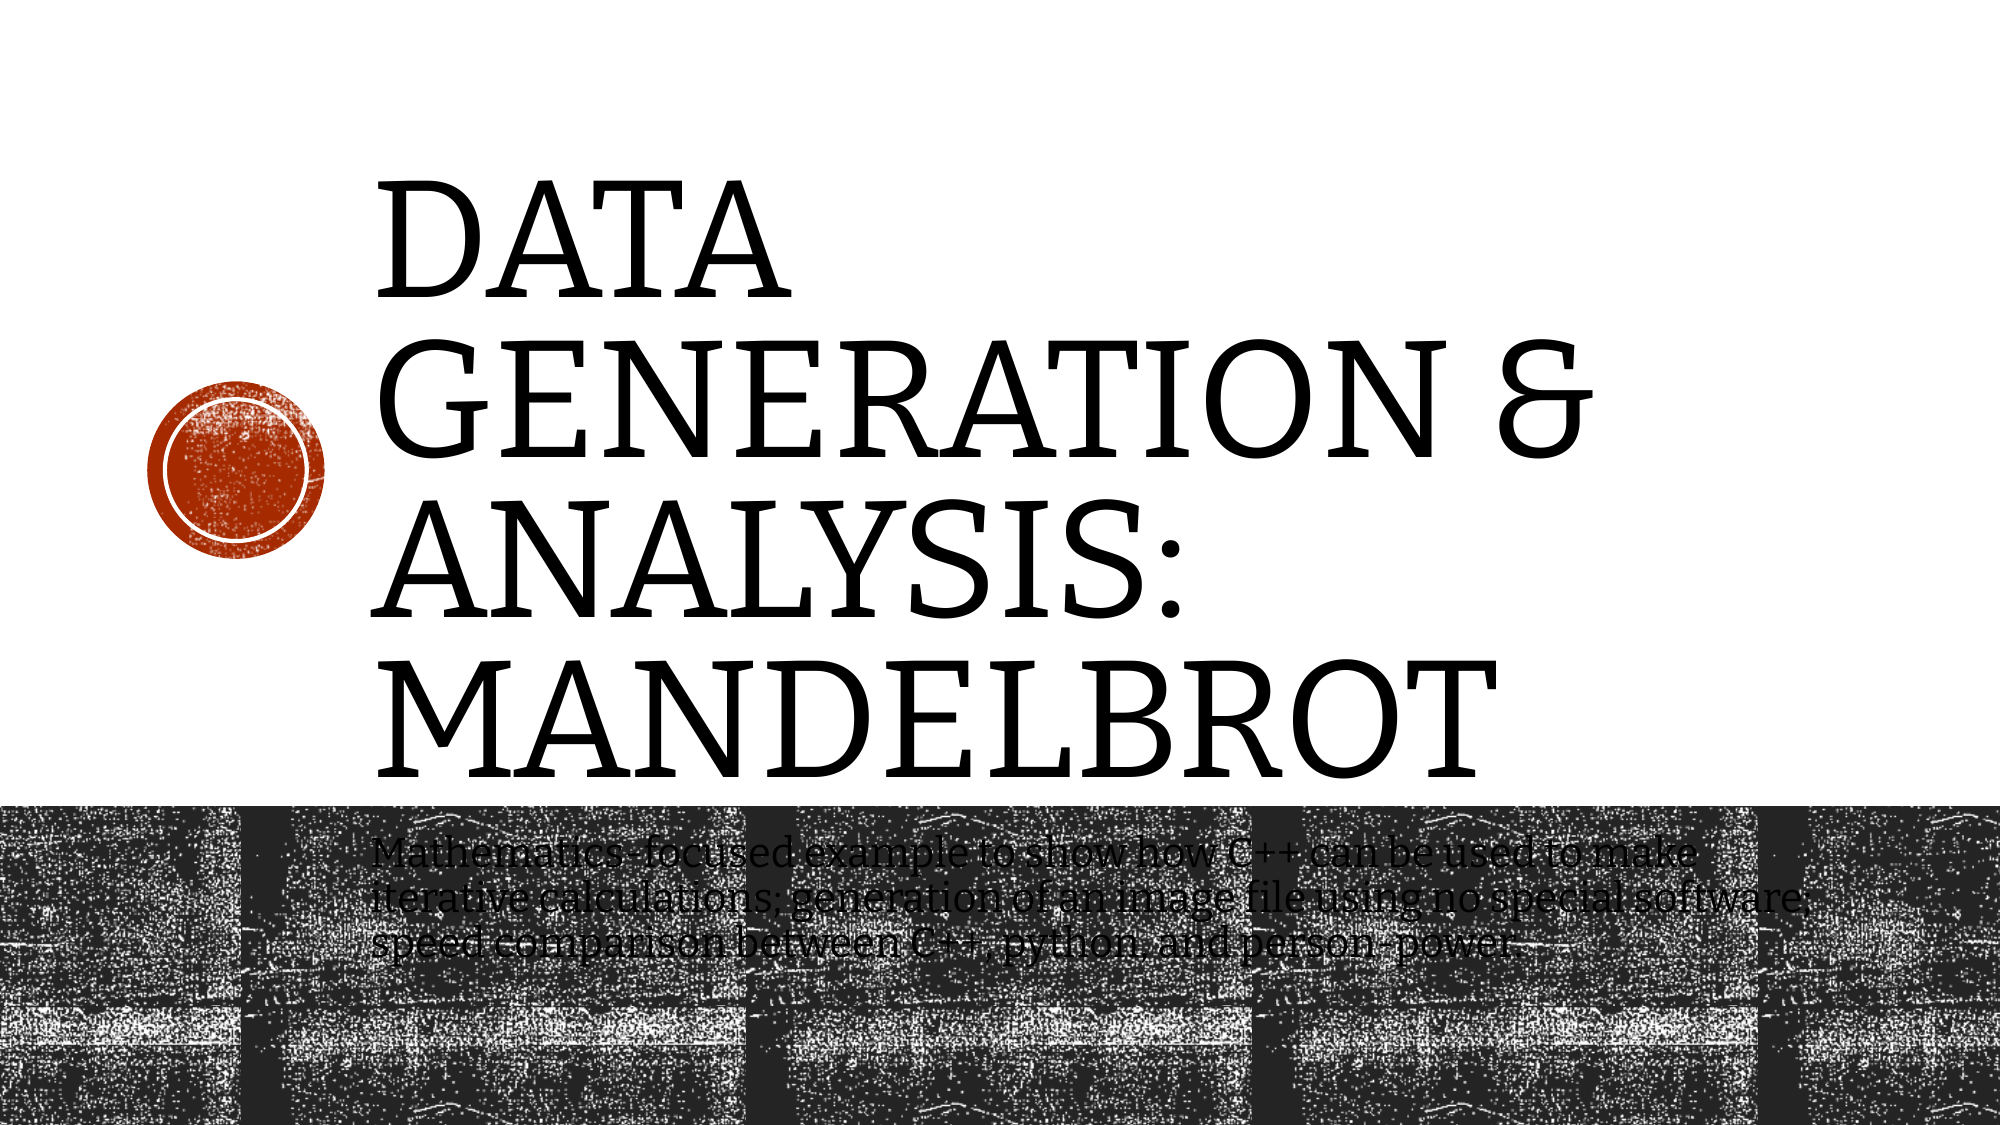

# Data Generation & Analysis: Mandelbrot
Mathematics-focused example to show how C++ can be used to make iterative calculations; generation of an image file using no special software; speed comparison between C++, python, and person-power.